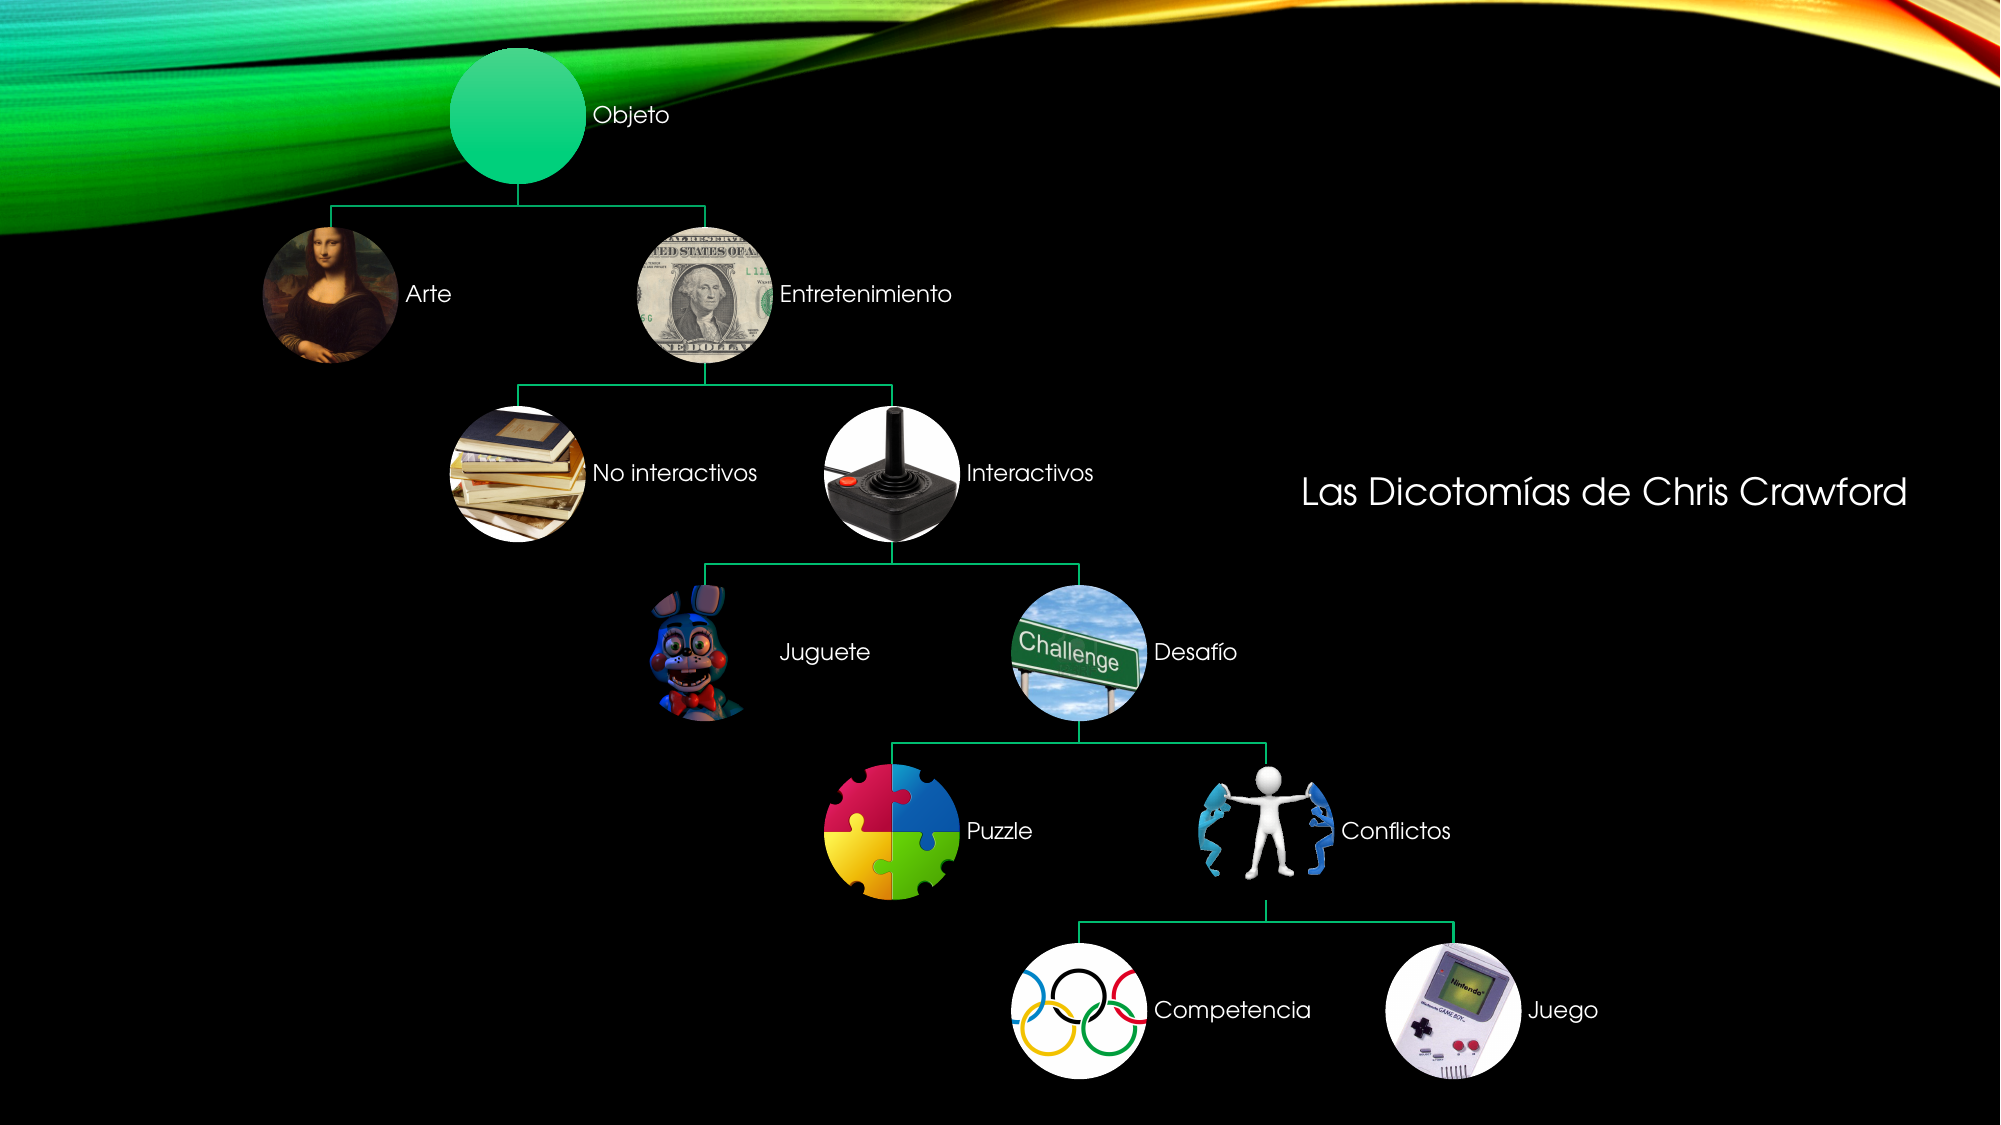

Objeto
Arte
Entretenimiento
No interactivos
Interactivos
Juguete
Desafío
Puzzle
Conflictos
Competencia
Juego
Las Dicotomías de Chris Crawford